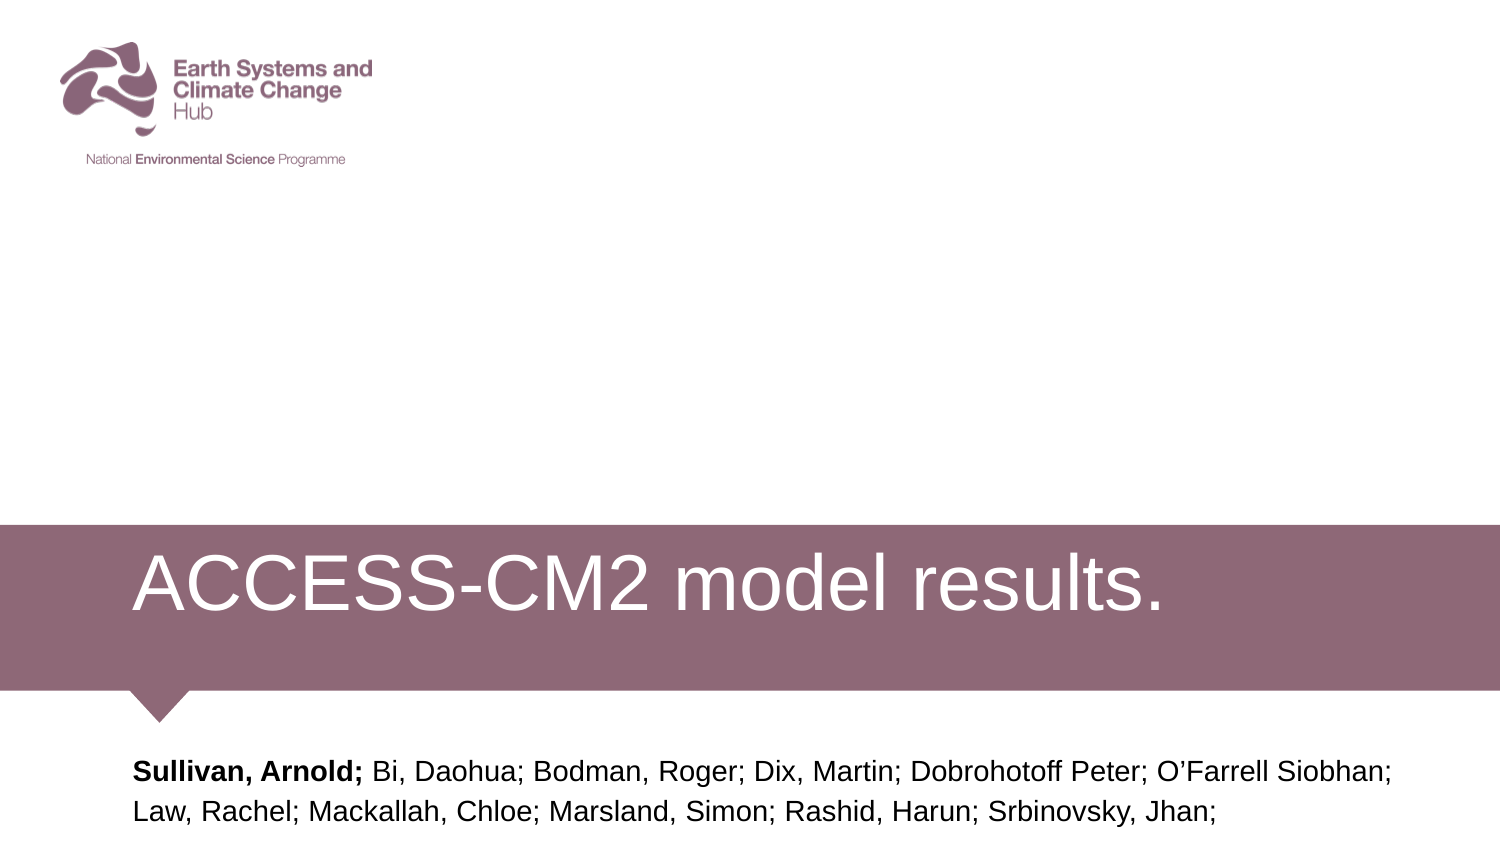

# ACCESS-CM2 model results.
Sullivan, Arnold; Bi, Daohua; Bodman, Roger; Dix, Martin; Dobrohotoff Peter; O’Farrell Siobhan; Law, Rachel; Mackallah, Chloe; Marsland, Simon; Rashid, Harun; Srbinovsky, Jhan;